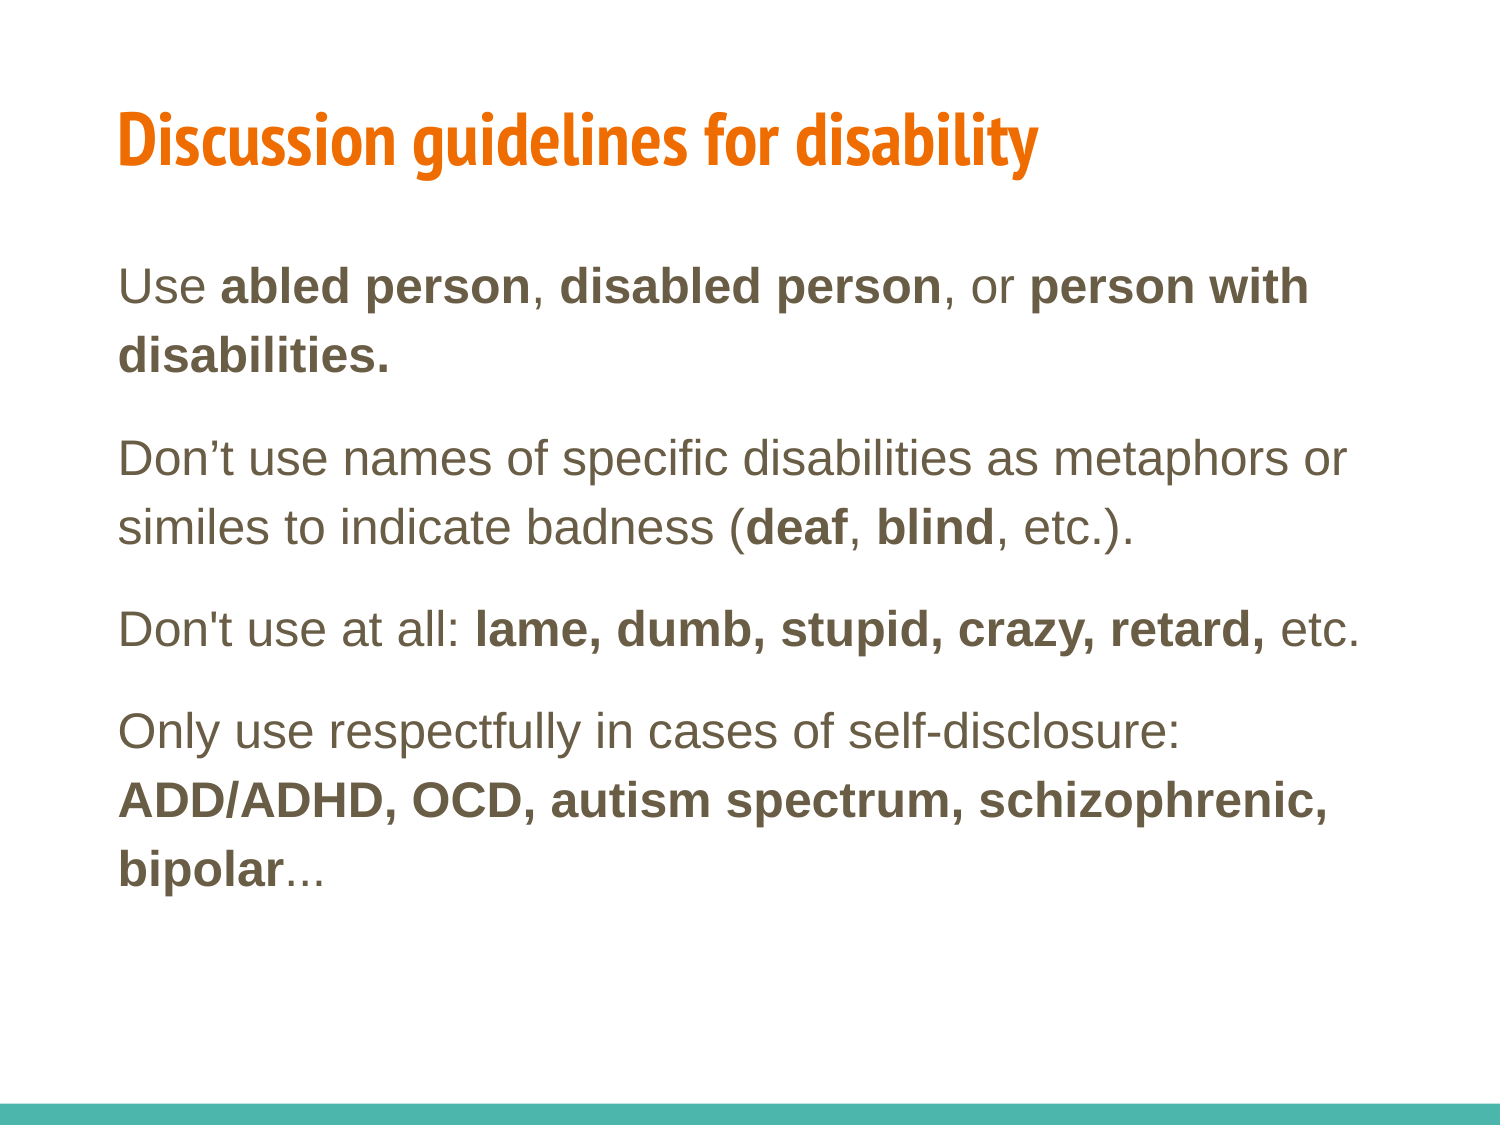

# Discussion guidelines for disability
Use abled person, disabled person, or person with disabilities.
Don’t use names of specific disabilities as metaphors or similes to indicate badness (deaf, blind, etc.).
Don't use at all: lame, dumb, stupid, crazy, retard, etc.
Only use respectfully in cases of self-disclosure: ADD/ADHD, OCD, autism spectrum, schizophrenic, bipolar...